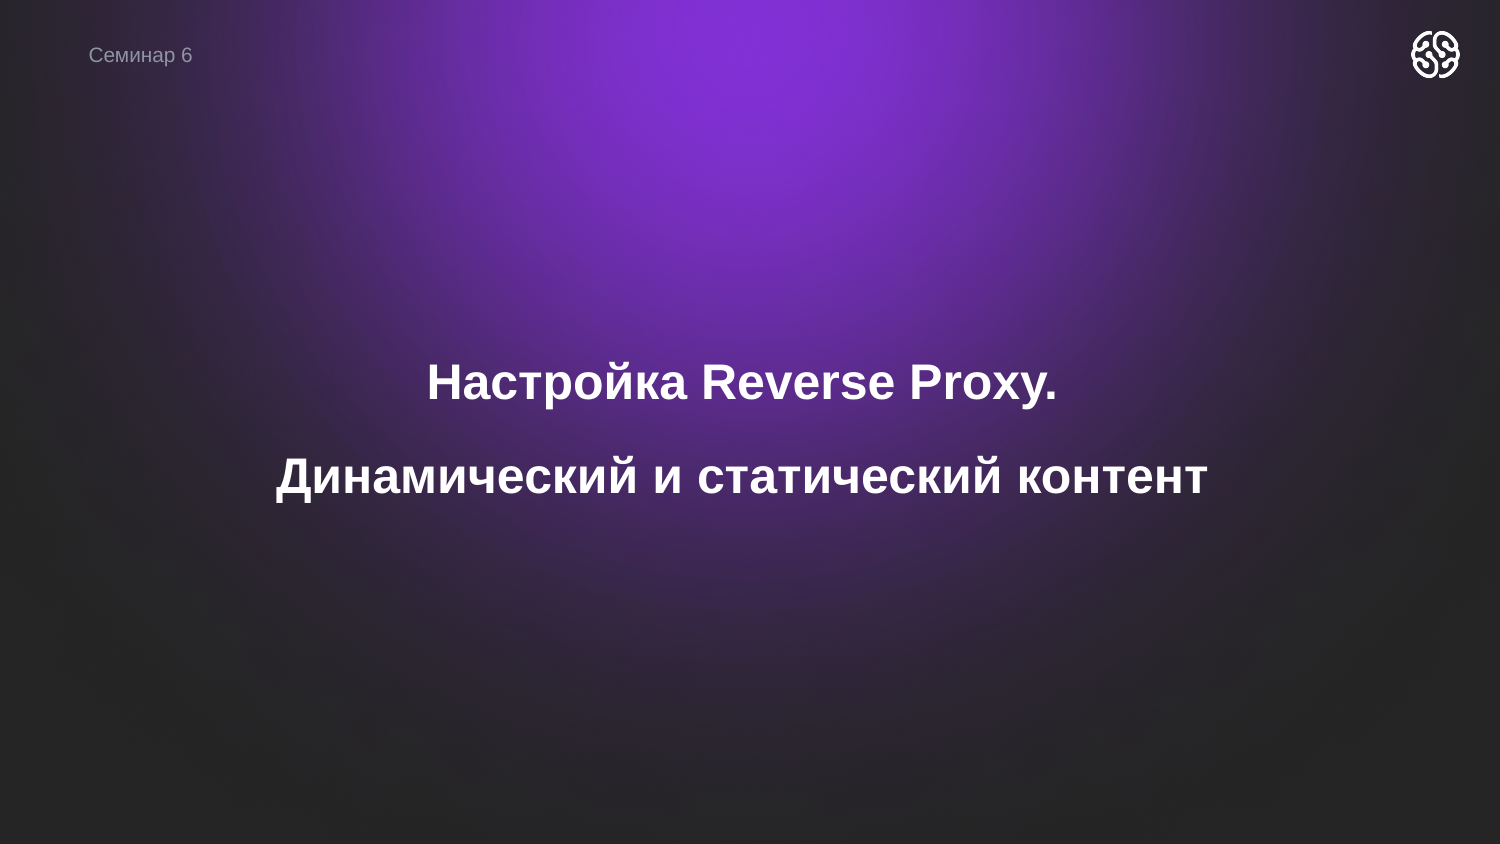

Семинар 6
# Настройка Reverse Proxy.
Динамический и статический контент